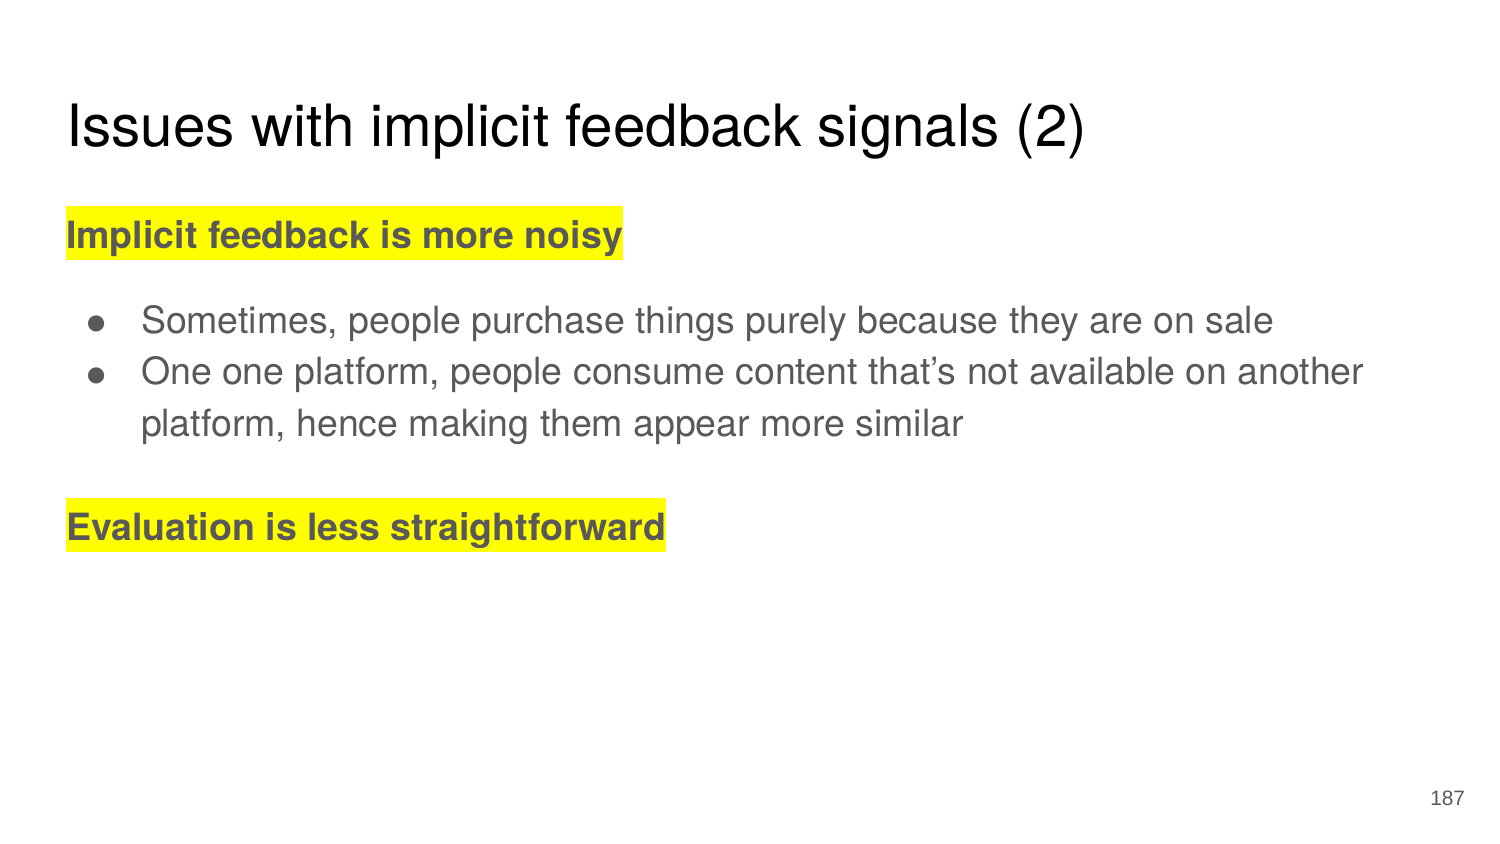

# Issues with implicit feedback signals (2)
Implicit feedback is more noisy
Sometimes, people purchase things purely because they are on sale
One one platform, people consume content that’s not available on another platform, hence making them appear more similar

Evaluation is less straightforward
187